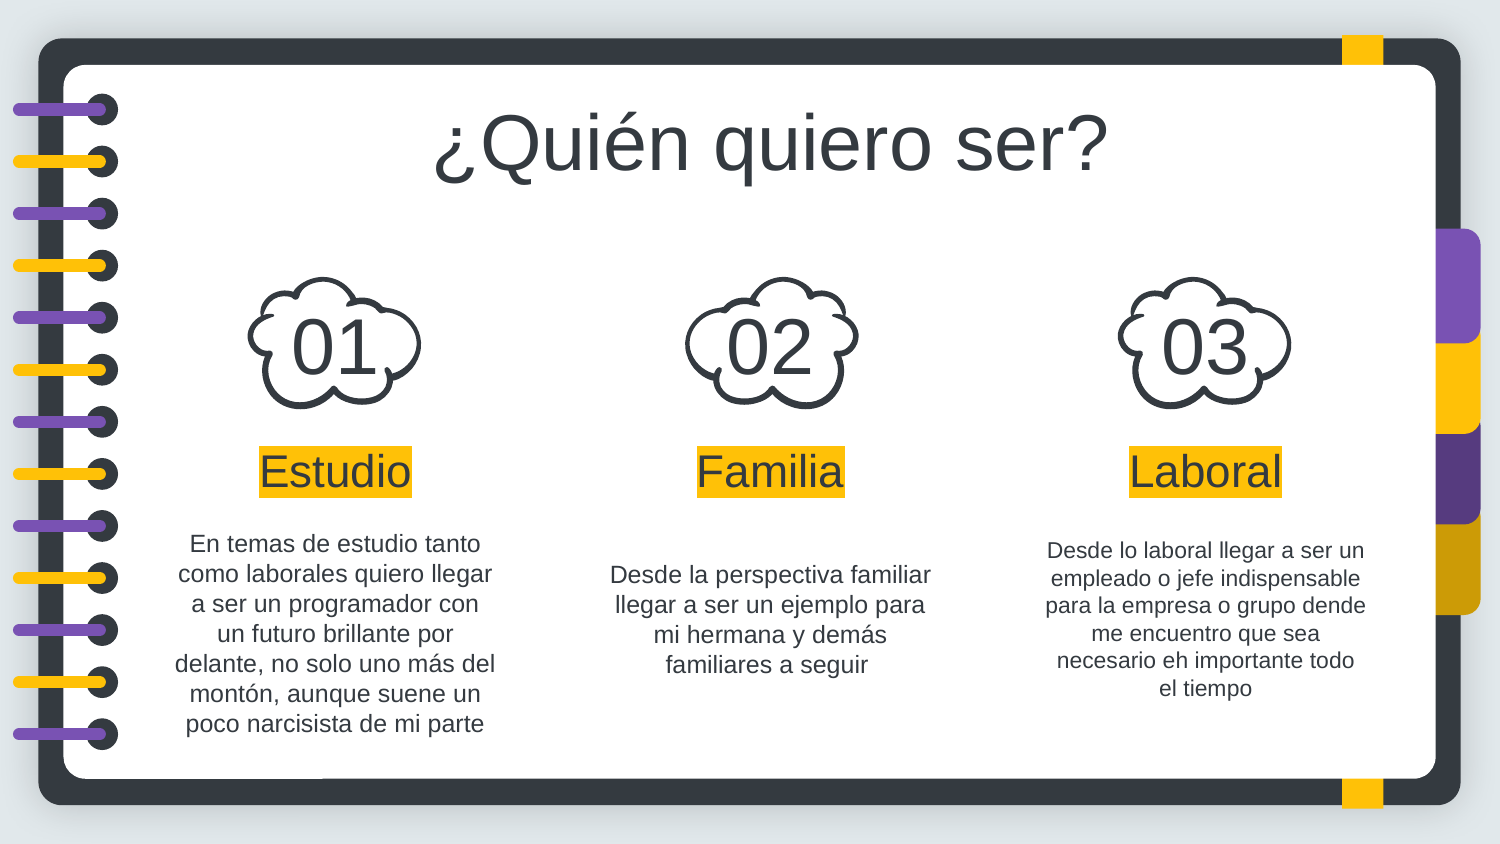

¿Quién quiero ser?

# 01
02
03
Estudio
Familia
Laboral
En temas de estudio tanto como laborales quiero llegar a ser un programador con un futuro brillante por delante, no solo uno más del montón, aunque suene un poco narcisista de mi parte
Desde la perspectiva familiar llegar a ser un ejemplo para mi hermana y demás familiares a seguir
Desde lo laboral llegar a ser un empleado o jefe indispensable para la empresa o grupo dende me encuentro que sea necesario eh importante todo el tiempo